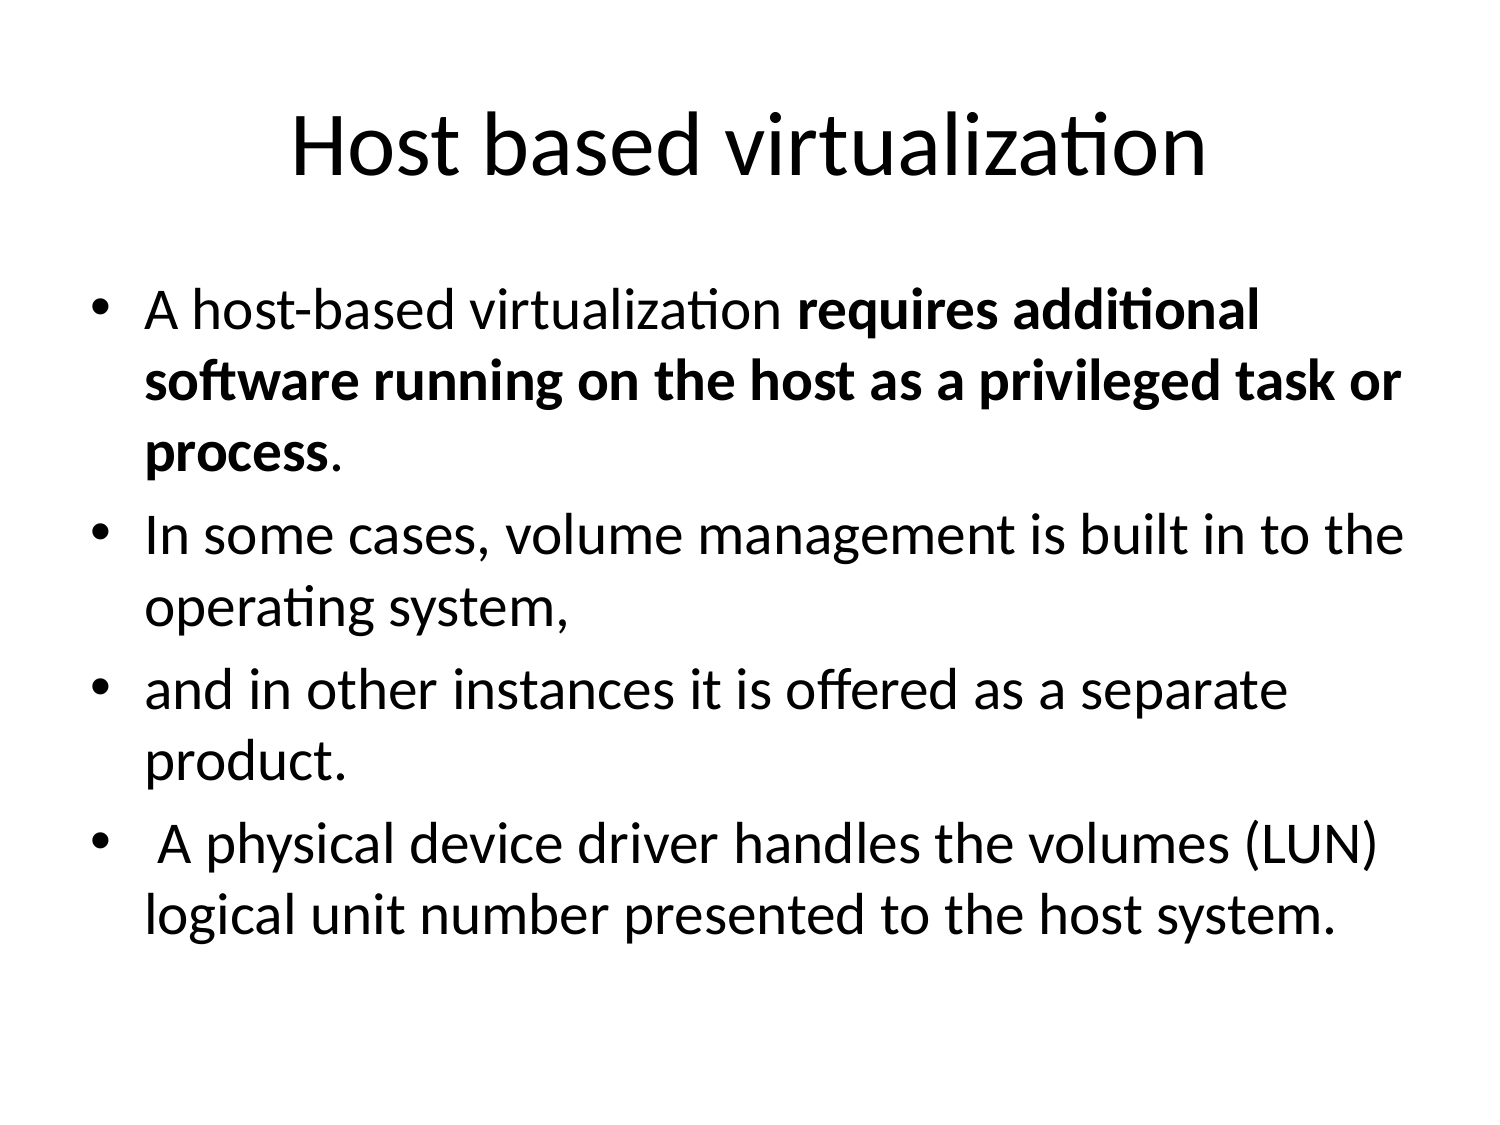

# Host based virtualization
A host-based virtualization requires additional software running on the host as a privileged task or process.
In some cases, volume management is built in to the operating system,
and in other instances it is offered as a separate product.
 A physical device driver handles the volumes (LUN)  logical unit number presented to the host system.